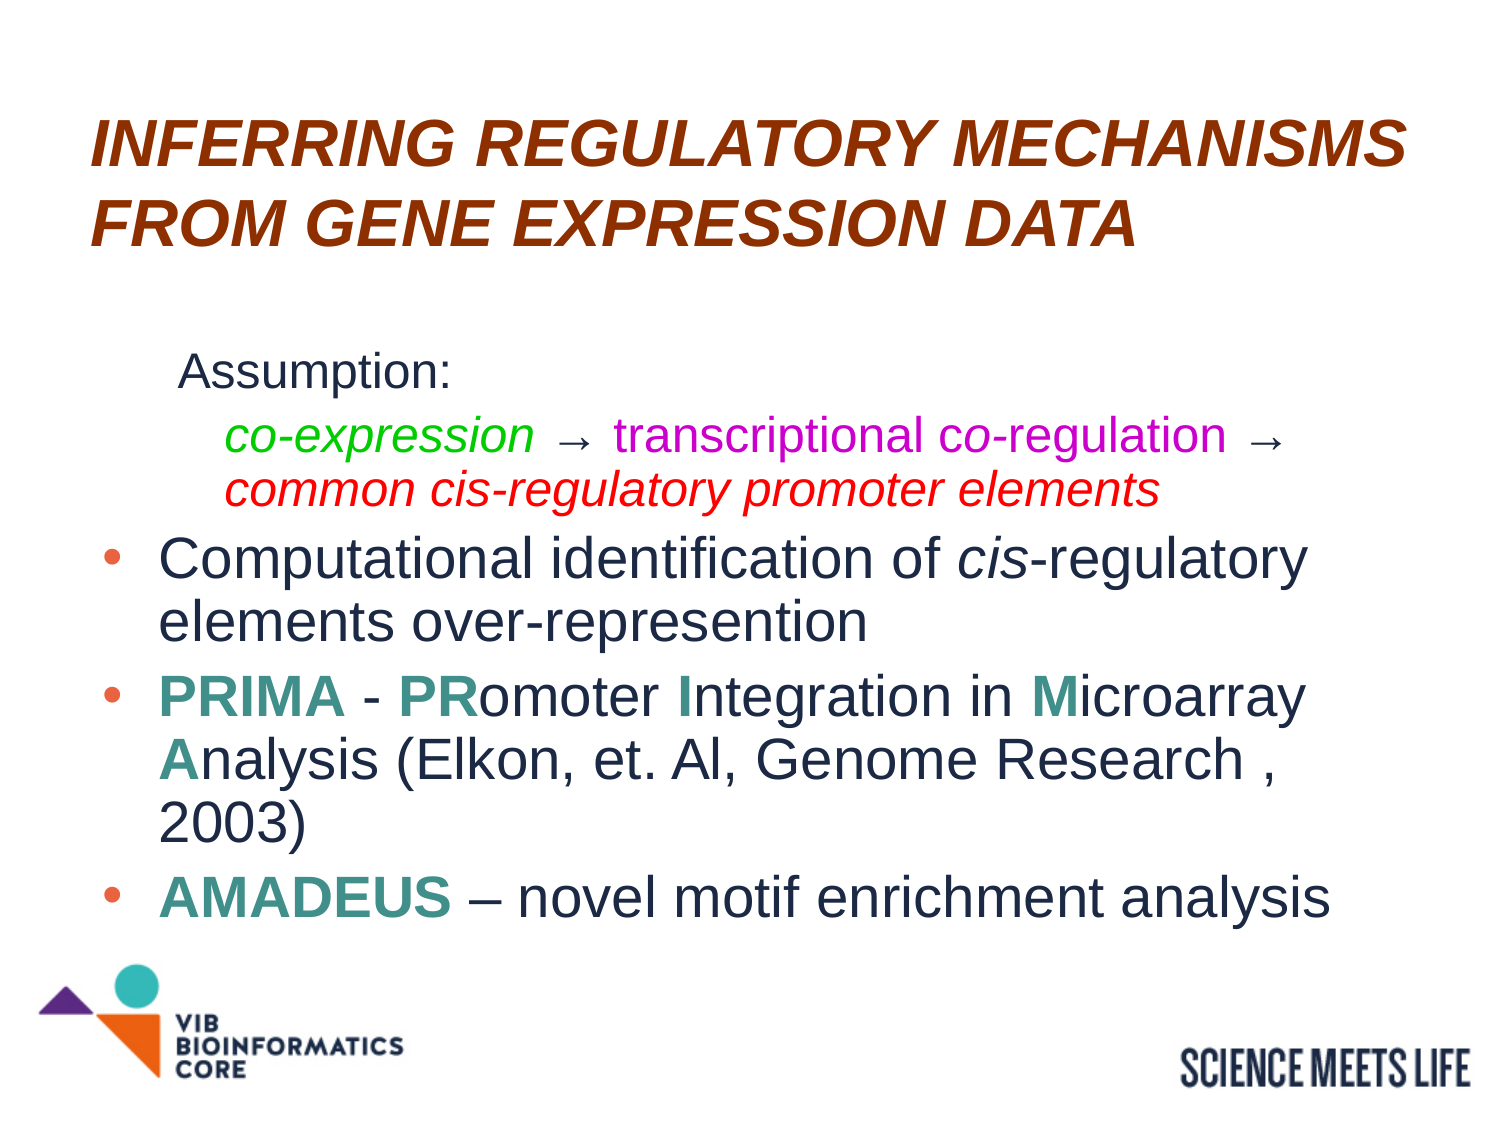

# Inferring regulatory mechanisms from gene expression data
Assumption:
	co-expression → transcriptional co-regulation → common cis-regulatory promoter elements
Computational identification of cis-regulatory elements over-represention
PRIMA - PRomoter Integration in Microarray Analysis (Elkon, et. Al, Genome Research , 2003)
AMADEUS – novel motif enrichment analysis